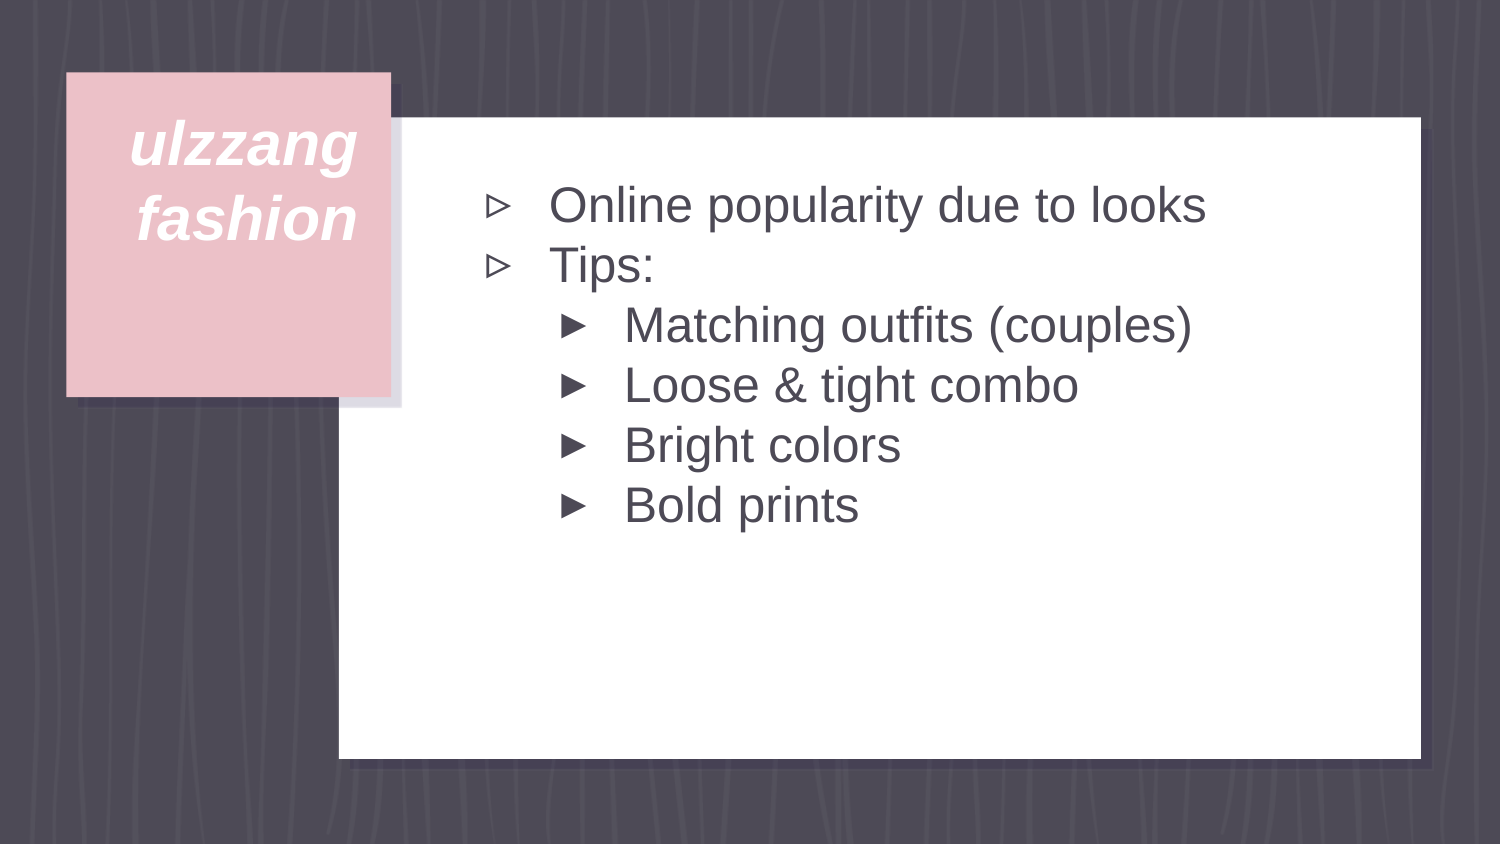

# ulzzang
fashion
Online popularity due to looks
Tips:
Matching outfits (couples)
Loose & tight combo
Bright colors
Bold prints